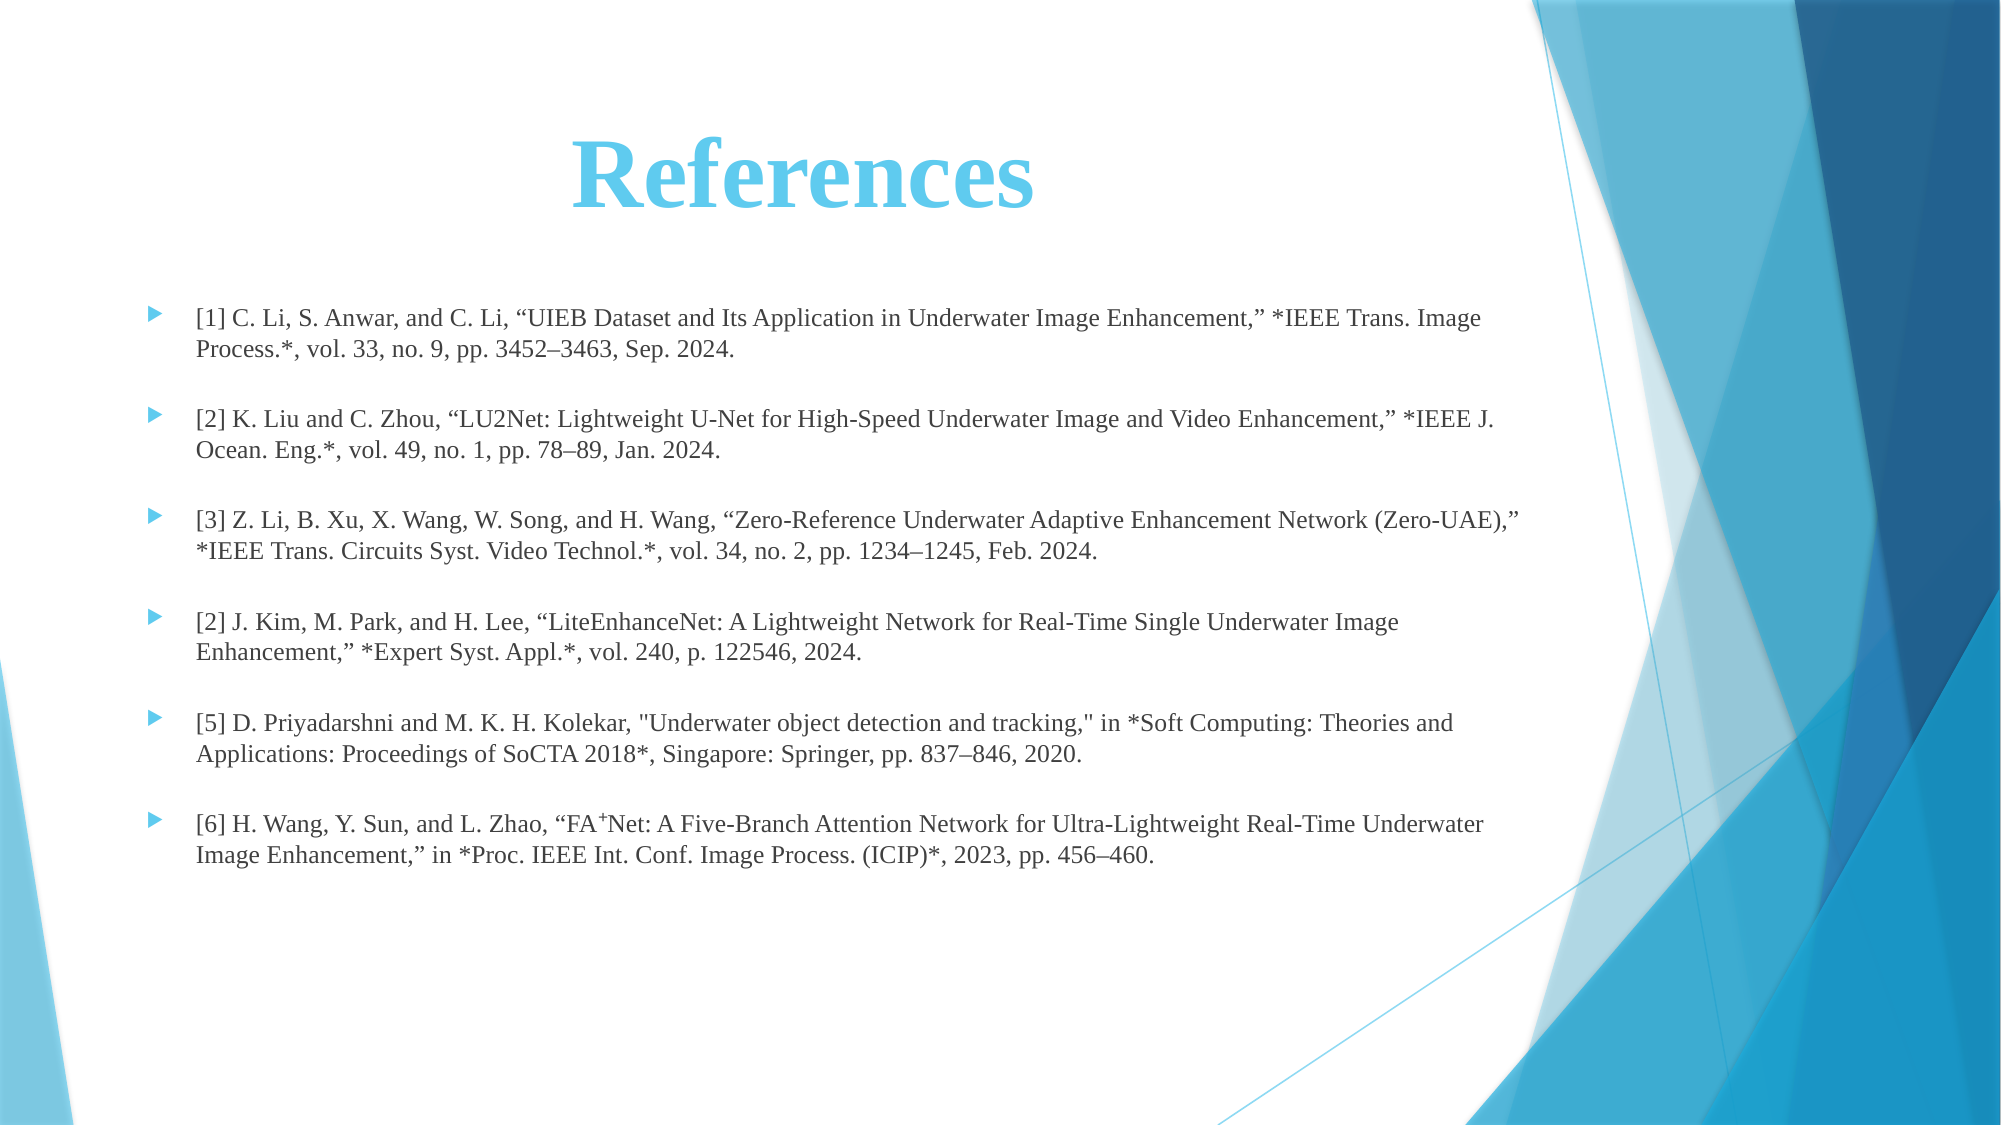

# References

[1] C. Li, S. Anwar, and C. Li, “UIEB Dataset and Its Application in Underwater Image Enhancement,” *IEEE Trans. Image Process.*, vol. 33, no. 9, pp. 3452–3463, Sep. 2024.

[2] K. Liu and C. Zhou, “LU2Net: Lightweight U-Net for High-Speed Underwater Image and Video Enhancement,” *IEEE J. Ocean. Eng.*, vol. 49, no. 1, pp. 78–89, Jan. 2024.

[3] Z. Li, B. Xu, X. Wang, W. Song, and H. Wang, “Zero-Reference Underwater Adaptive Enhancement Network (Zero-UAE),” *IEEE Trans. Circuits Syst. Video Technol.*, vol. 34, no. 2, pp. 1234–1245, Feb. 2024.

[2] J. Kim, M. Park, and H. Lee, “LiteEnhanceNet: A Lightweight Network for Real-Time Single Underwater Image Enhancement,” *Expert Syst. Appl.*, vol. 240, p. 122546, 2024.

[5] D. Priyadarshni and M. K. H. Kolekar, "Underwater object detection and tracking," in *Soft Computing: Theories and Applications: Proceedings of SoCTA 2018*, Singapore: Springer, pp. 837–846, 2020.

[6] H. Wang, Y. Sun, and L. Zhao, “FA⁺Net: A Five-Branch Attention Network for Ultra-Lightweight Real-Time Underwater Image Enhancement,” in *Proc. IEEE Int. Conf. Image Process. (ICIP)*, 2023, pp. 456–460.